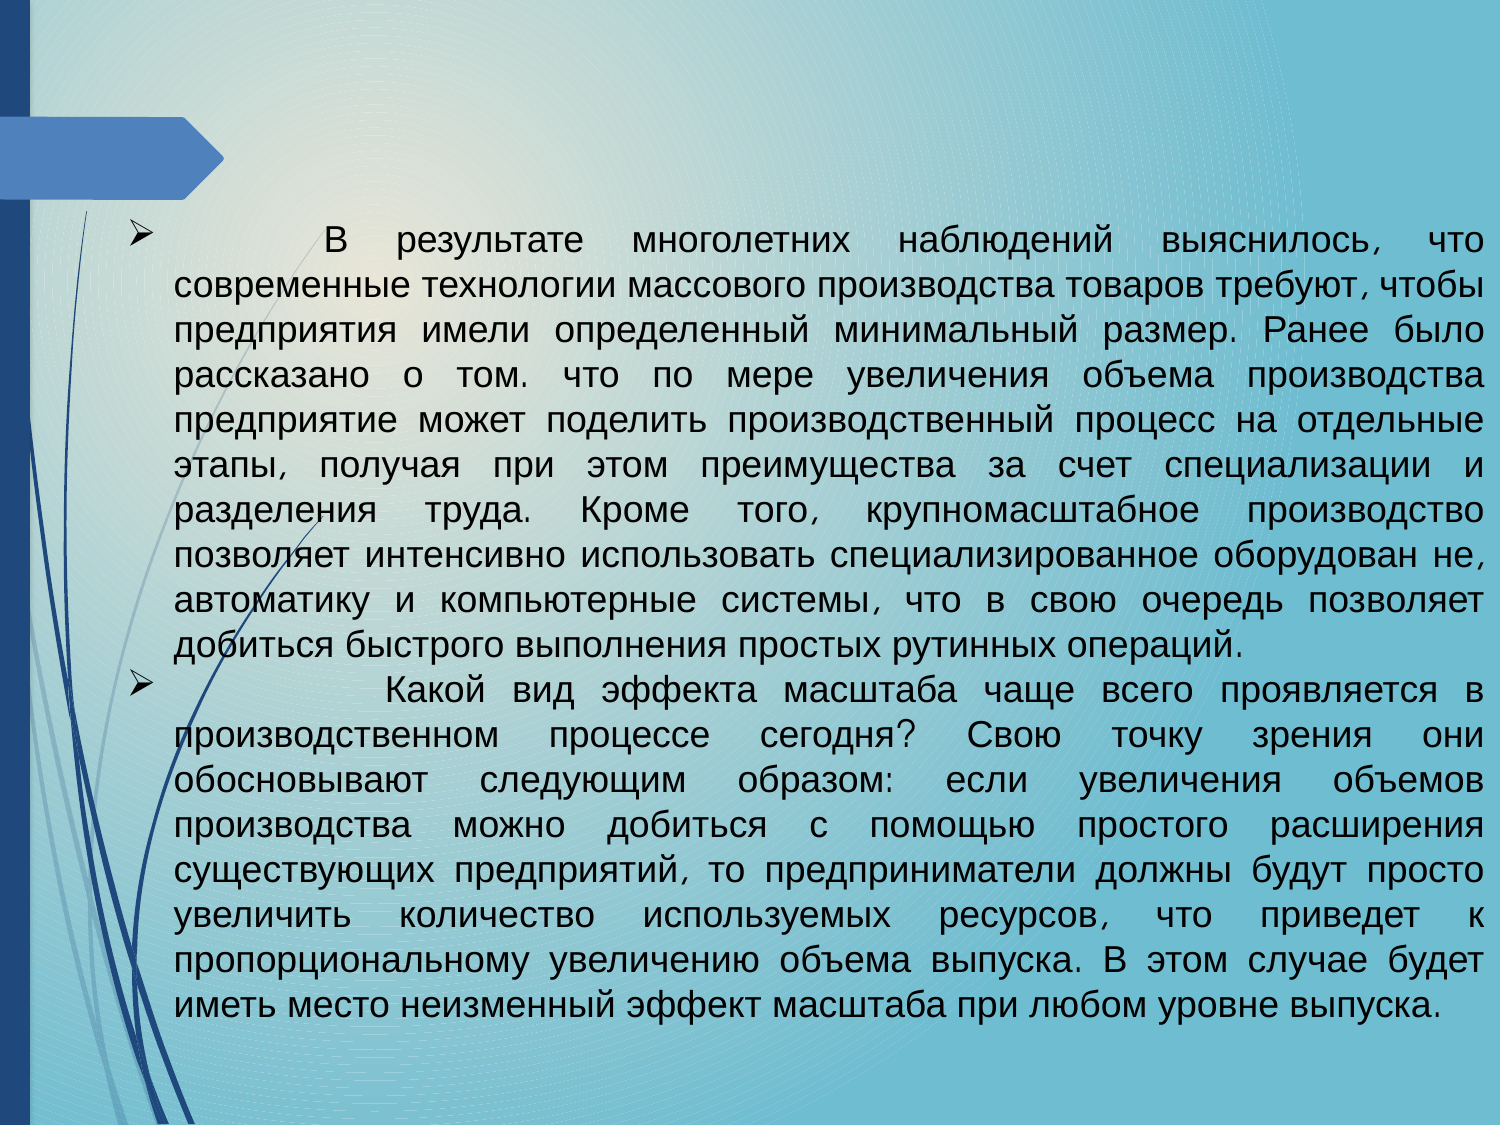

В результате многолетних наблюдений выяснилось, что современные технологии массового производства товаров требуют, чтобы предприятия имели определенный минимальный размер. Ранее было рассказано о том. что по мере увеличения объема производства предприятие может поделить производственный процесс на отдельные этапы, получая при этом преимущества за счет специализации и разделения труда. Кроме того, крупномасштабное производство позволяет интенсивно использовать специализированное оборудован не, автоматику и компьютерные системы, что в свою очередь позволяет добиться быстрого выполнения простых рутинных операций.
        Какой вид эффекта масштаба чаще всего проявляется в производственном процессе сегодня? Свою точку зрения они обосновывают следующим образом: если увеличения объемов производства можно добиться с помощью простого расширения существующих предприятий, то предприниматели должны будут просто увеличить количество используемых ресурсов, что приведет к пропорциональному увеличению объема выпуска. В этом случае будет иметь место неизменный эффект масштаба при любом уровне выпуска.